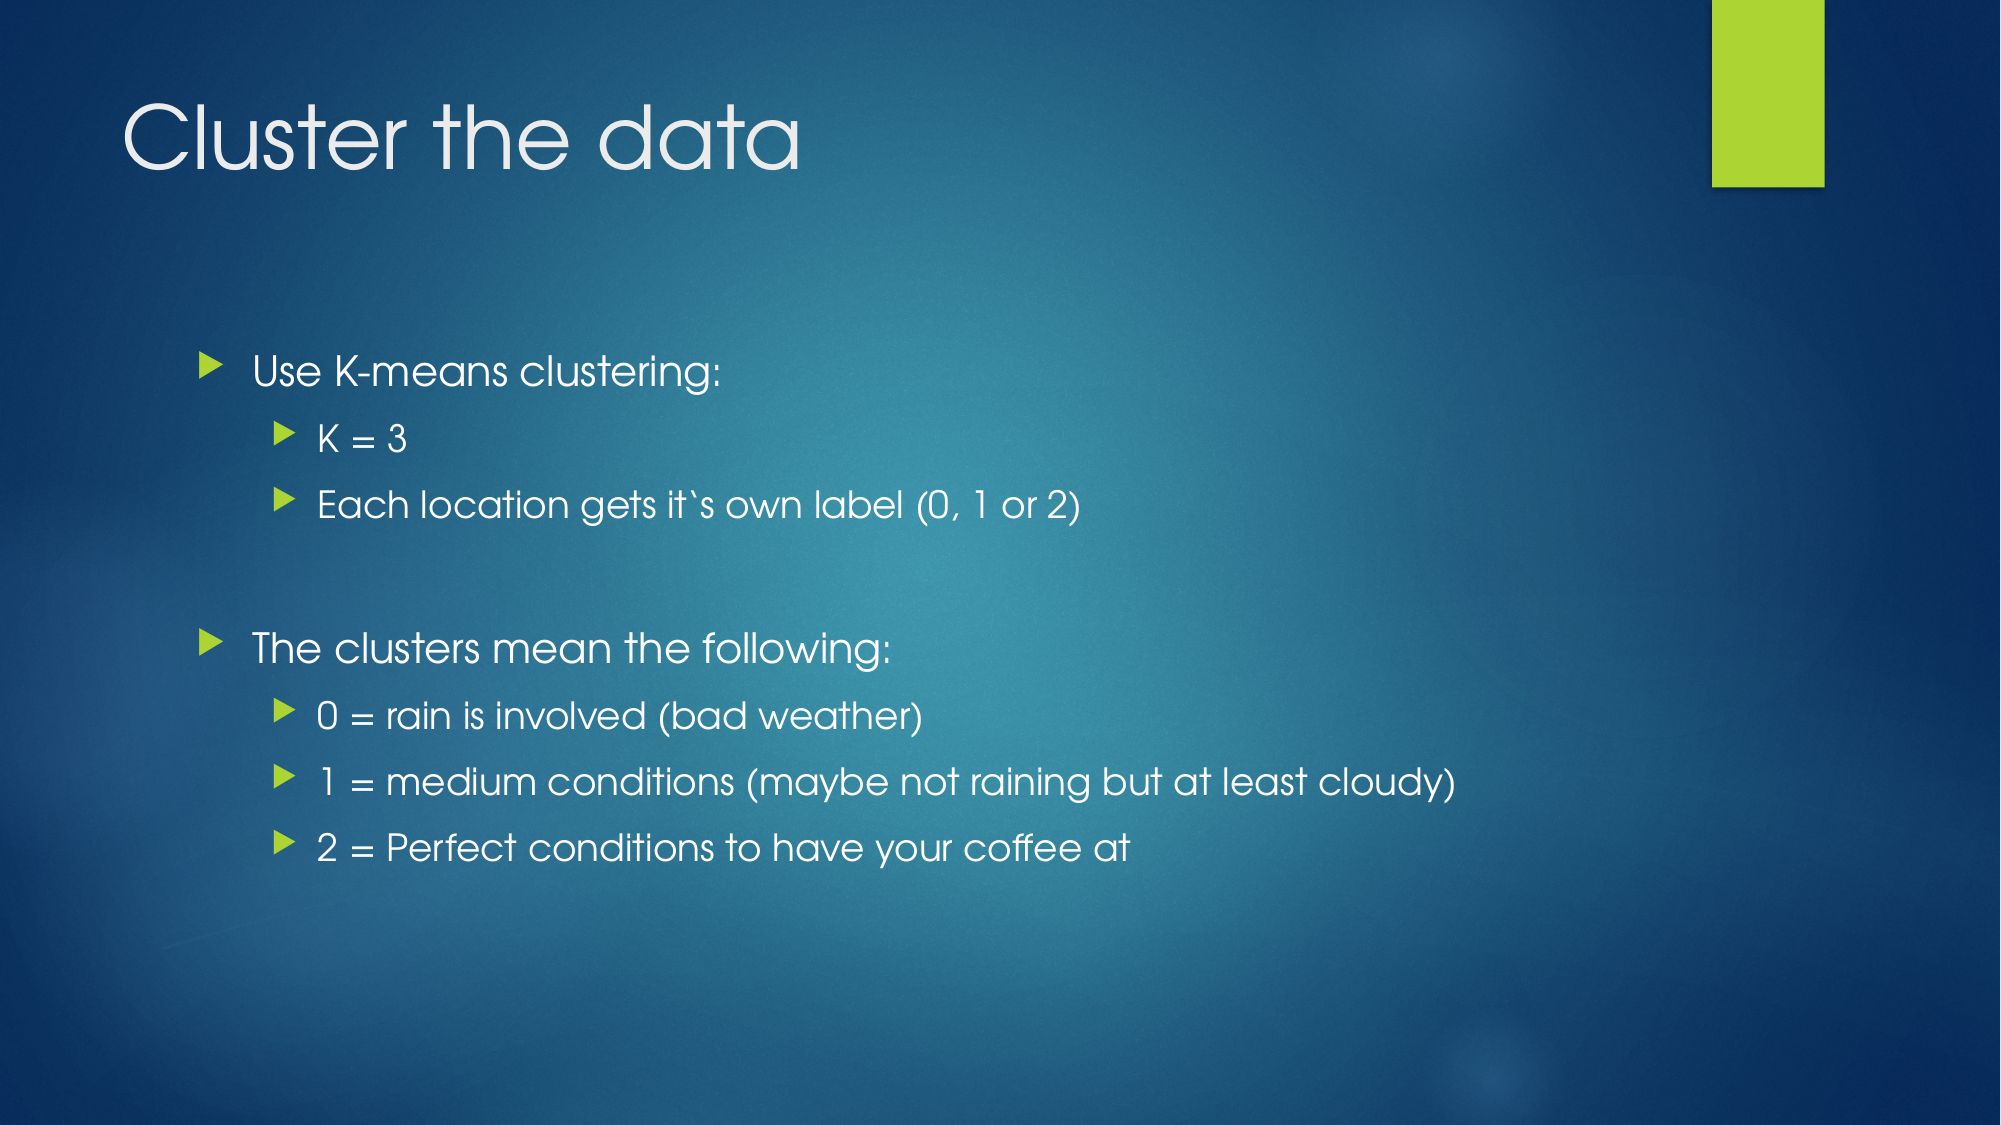

# Cluster the data
Use K-means clustering:
K = 3
Each location gets it‘s own label (0, 1 or 2)

The clusters mean the following:
0 = rain is involved (bad weather)
1 = medium conditions (maybe not raining but at least cloudy)
2 = Perfect conditions to have your coffee at